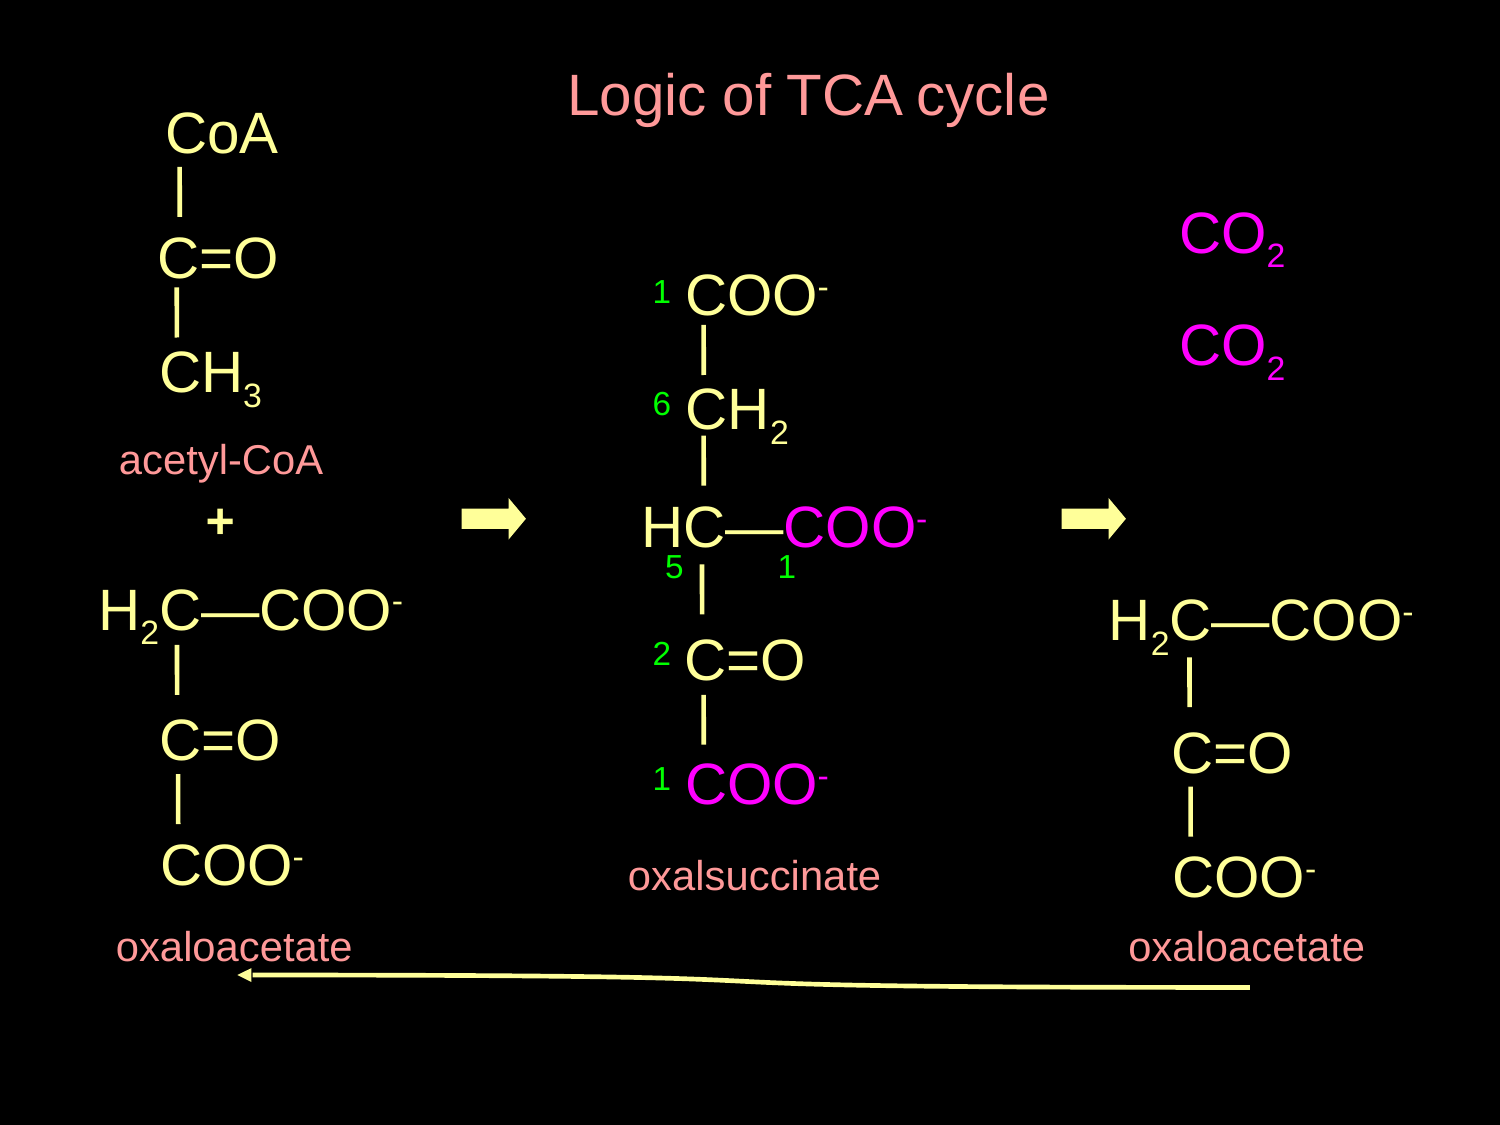

Logic of TCA cycle
CoA

CO2
C=O
COO-
1

CO2

CH3
CH2
6
acetyl-CoA

+
HC—COO-

5
1
H2C—COO-

H2C—COO-
C=O
2

C=O

C=O
COO-
1

COO-
COO-
oxalsuccinate
oxaloacetate
oxaloacetate